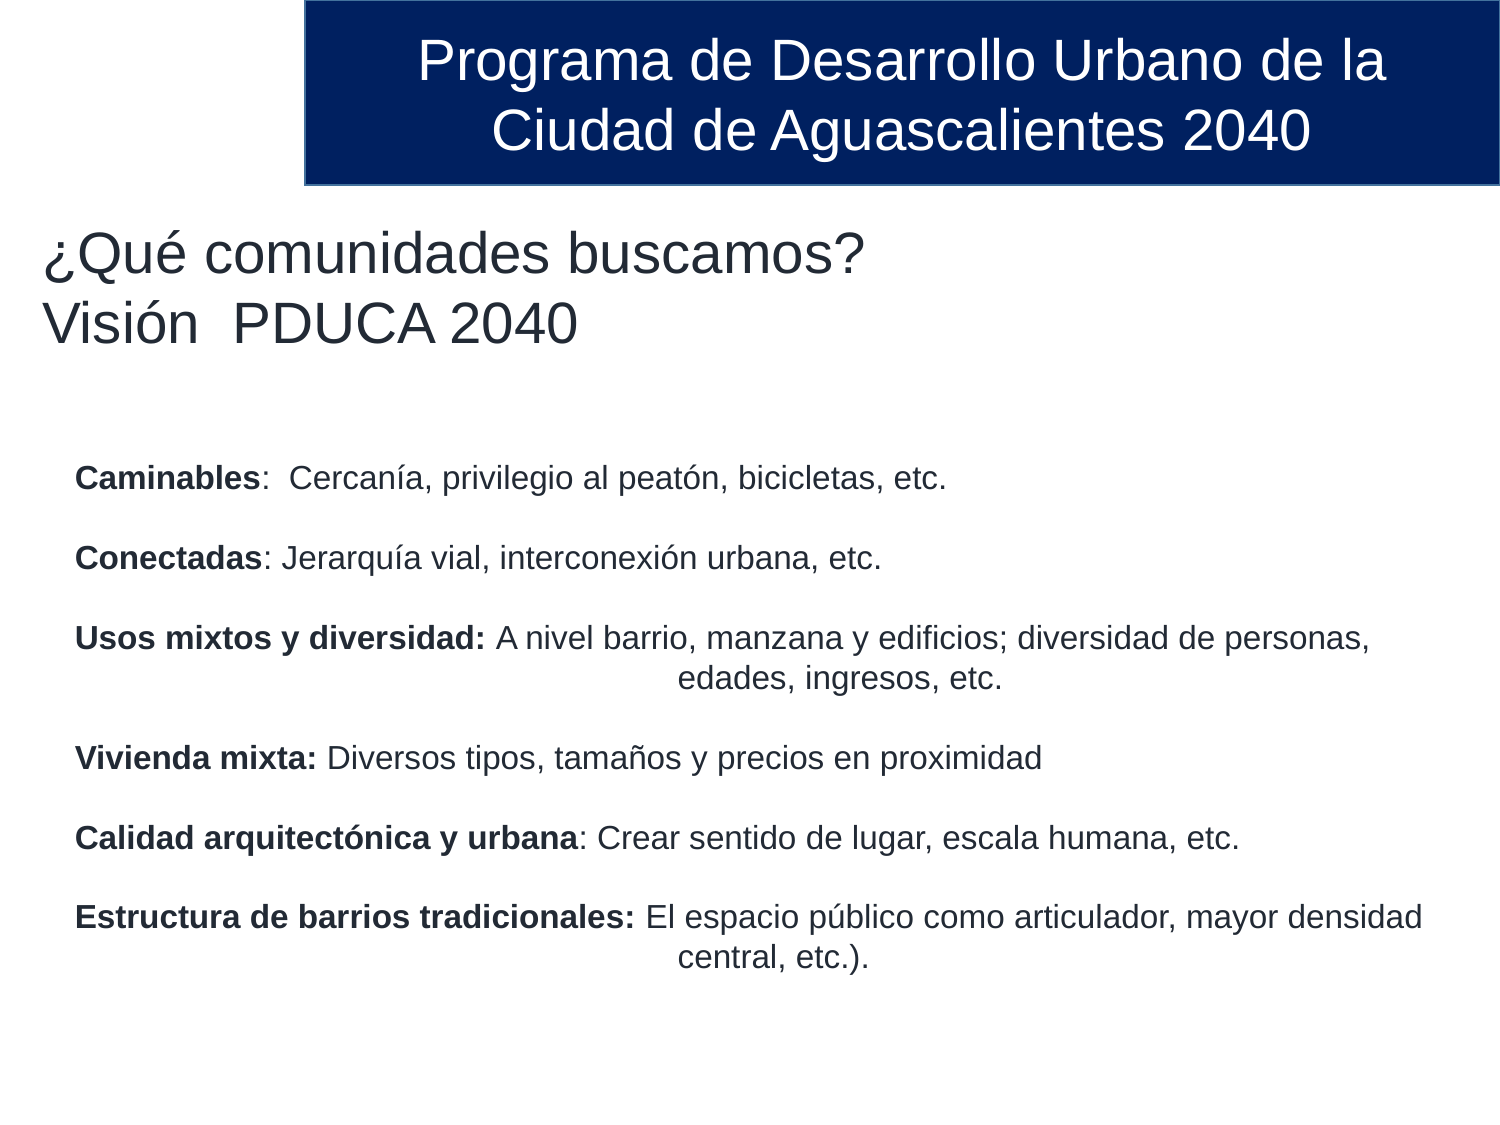

Programa de Desarrollo Urbano de la Ciudad de Aguascalientes 2040
¿Qué comunidades buscamos?
Visión  PDUCA 2040
Caminables:  Cercanía, privilegio al peatón, bicicletas, etc.

Conectadas: Jerarquía vial, interconexión urbana, etc.

Usos mixtos y diversidad: A nivel barrio, manzana y edificios; diversidad de personas, edades, ingresos, etc.

Vivienda mixta: Diversos tipos, tamaños y precios en proximidad

Calidad arquitectónica y urbana: Crear sentido de lugar, escala humana, etc.

Estructura de barrios tradicionales: El espacio público como articulador, mayor densidad central, etc.).